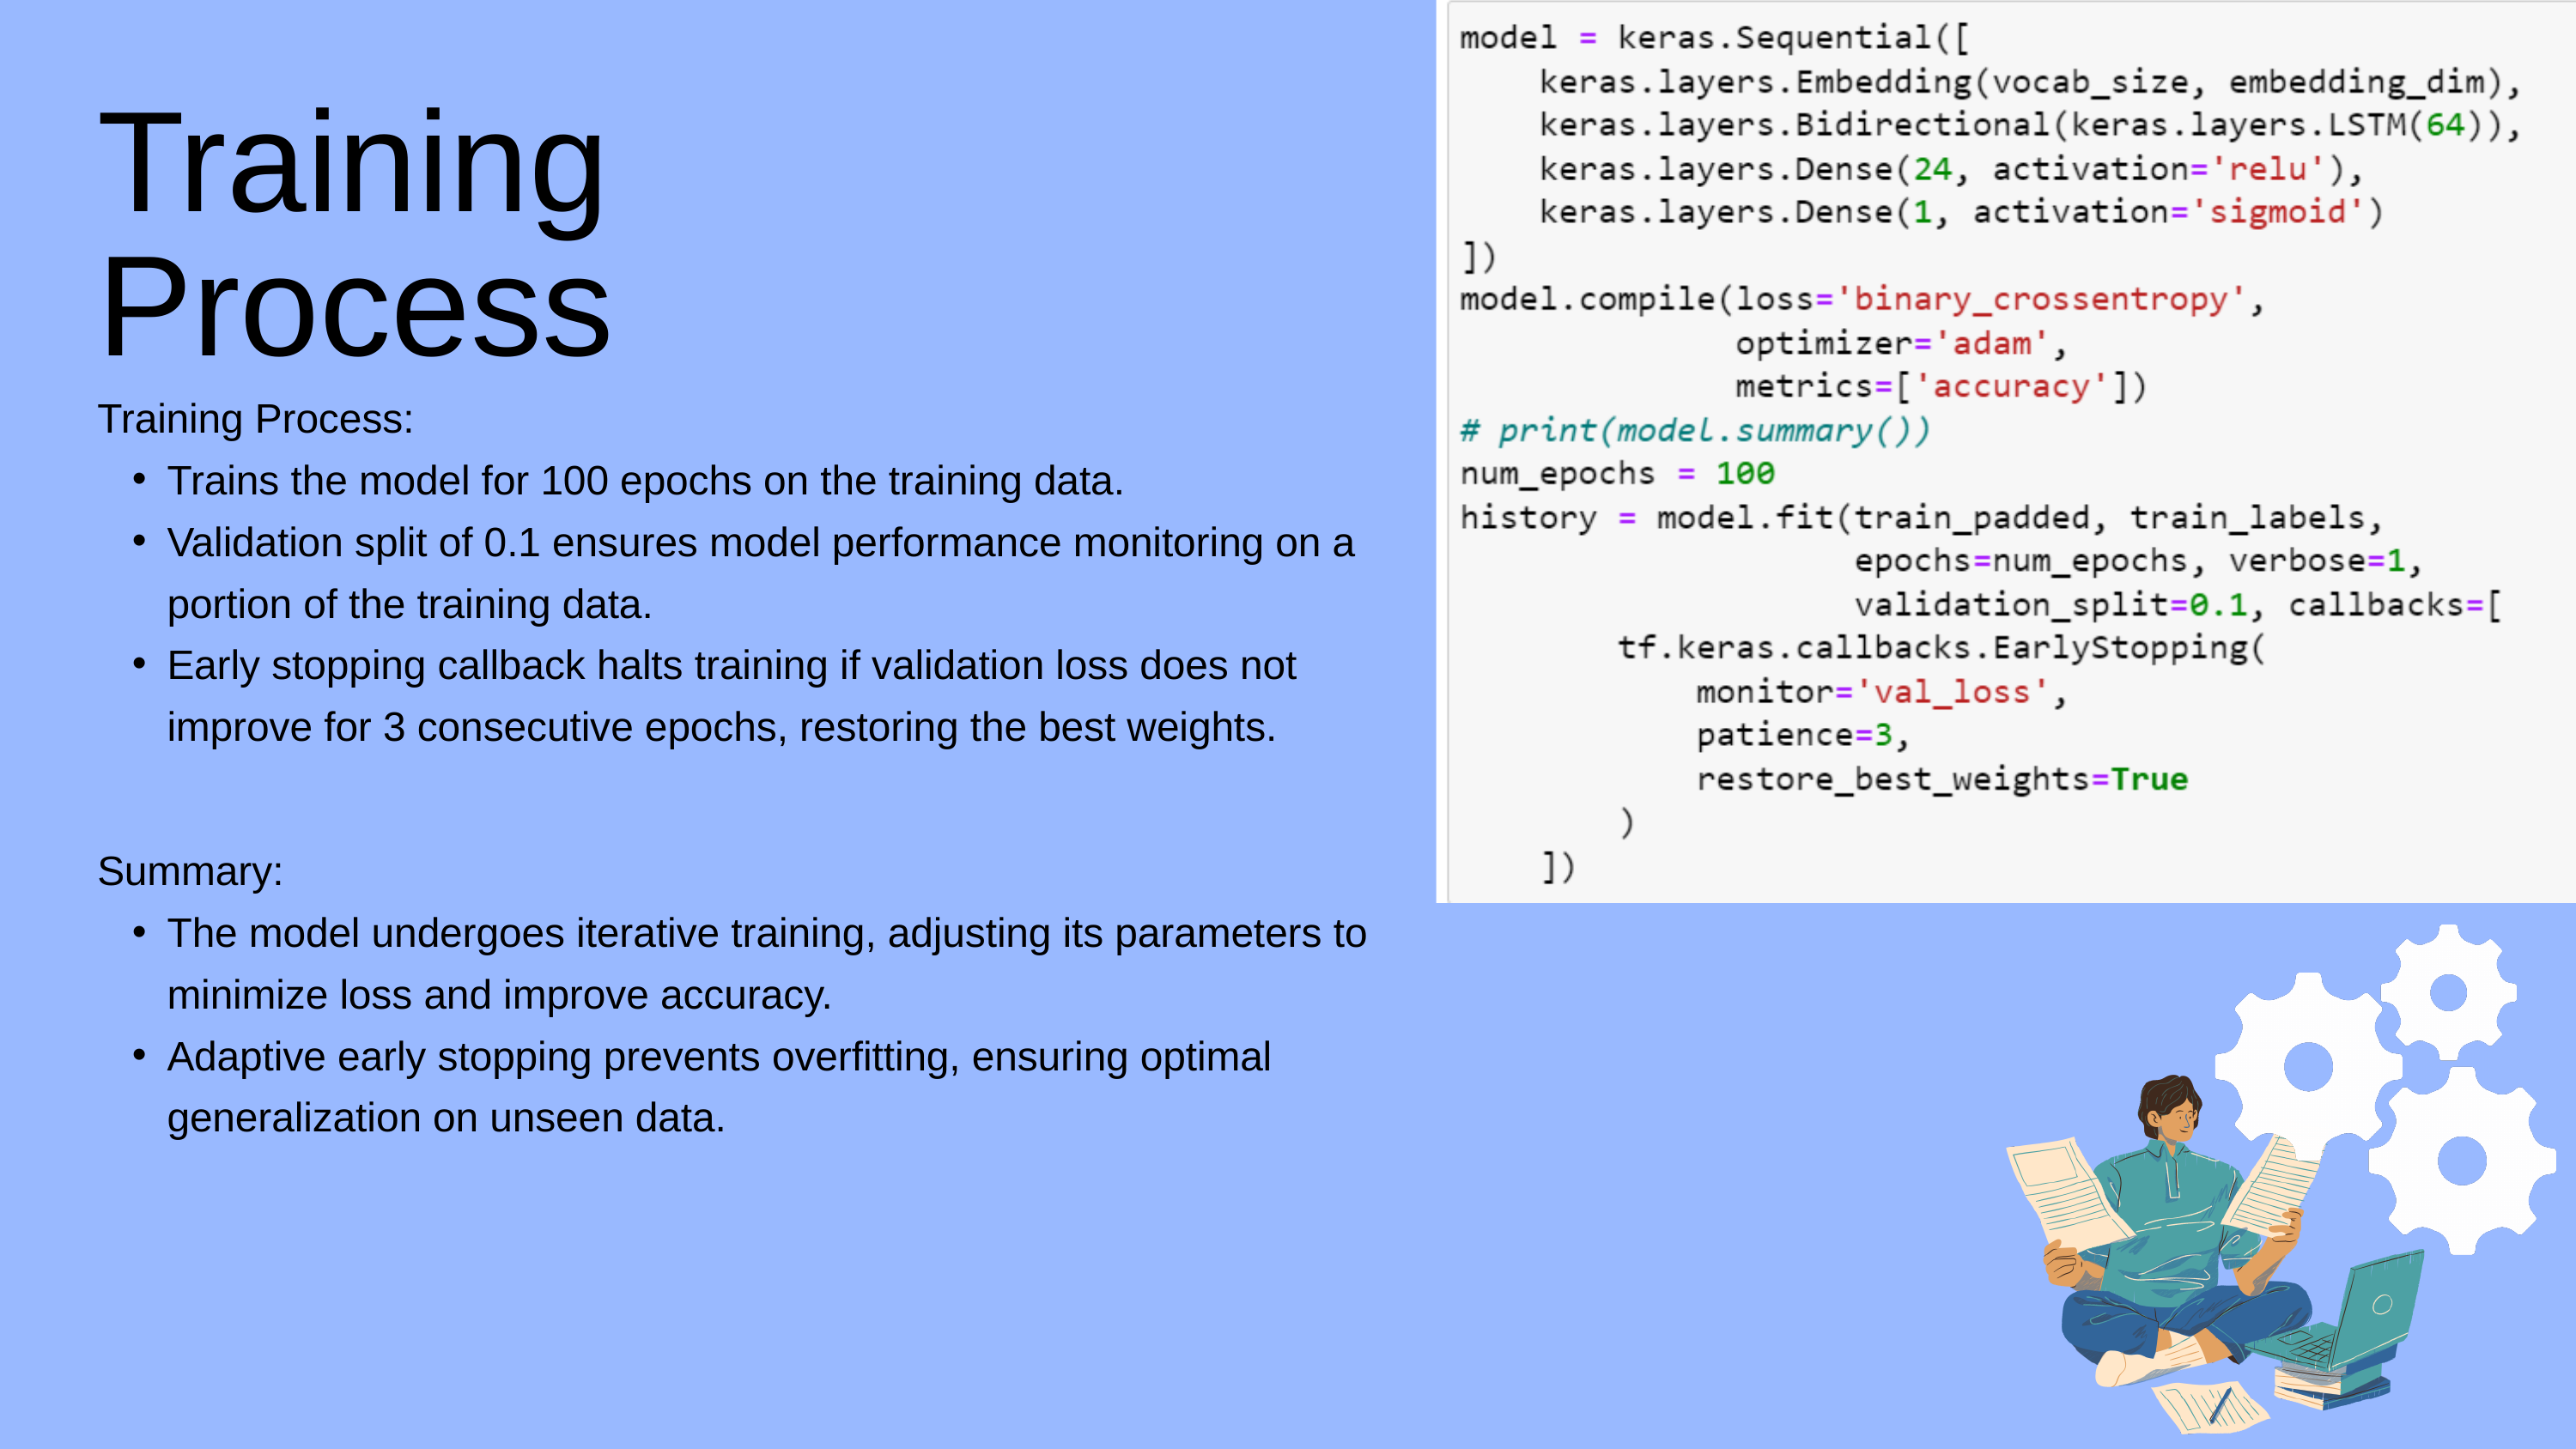

Training Process
Training Process:
Trains the model for 100 epochs on the training data.
Validation split of 0.1 ensures model performance monitoring on a portion of the training data.
Early stopping callback halts training if validation loss does not improve for 3 consecutive epochs, restoring the best weights.

Summary:
The model undergoes iterative training, adjusting its parameters to minimize loss and improve accuracy.
Adaptive early stopping prevents overfitting, ensuring optimal generalization on unseen data.